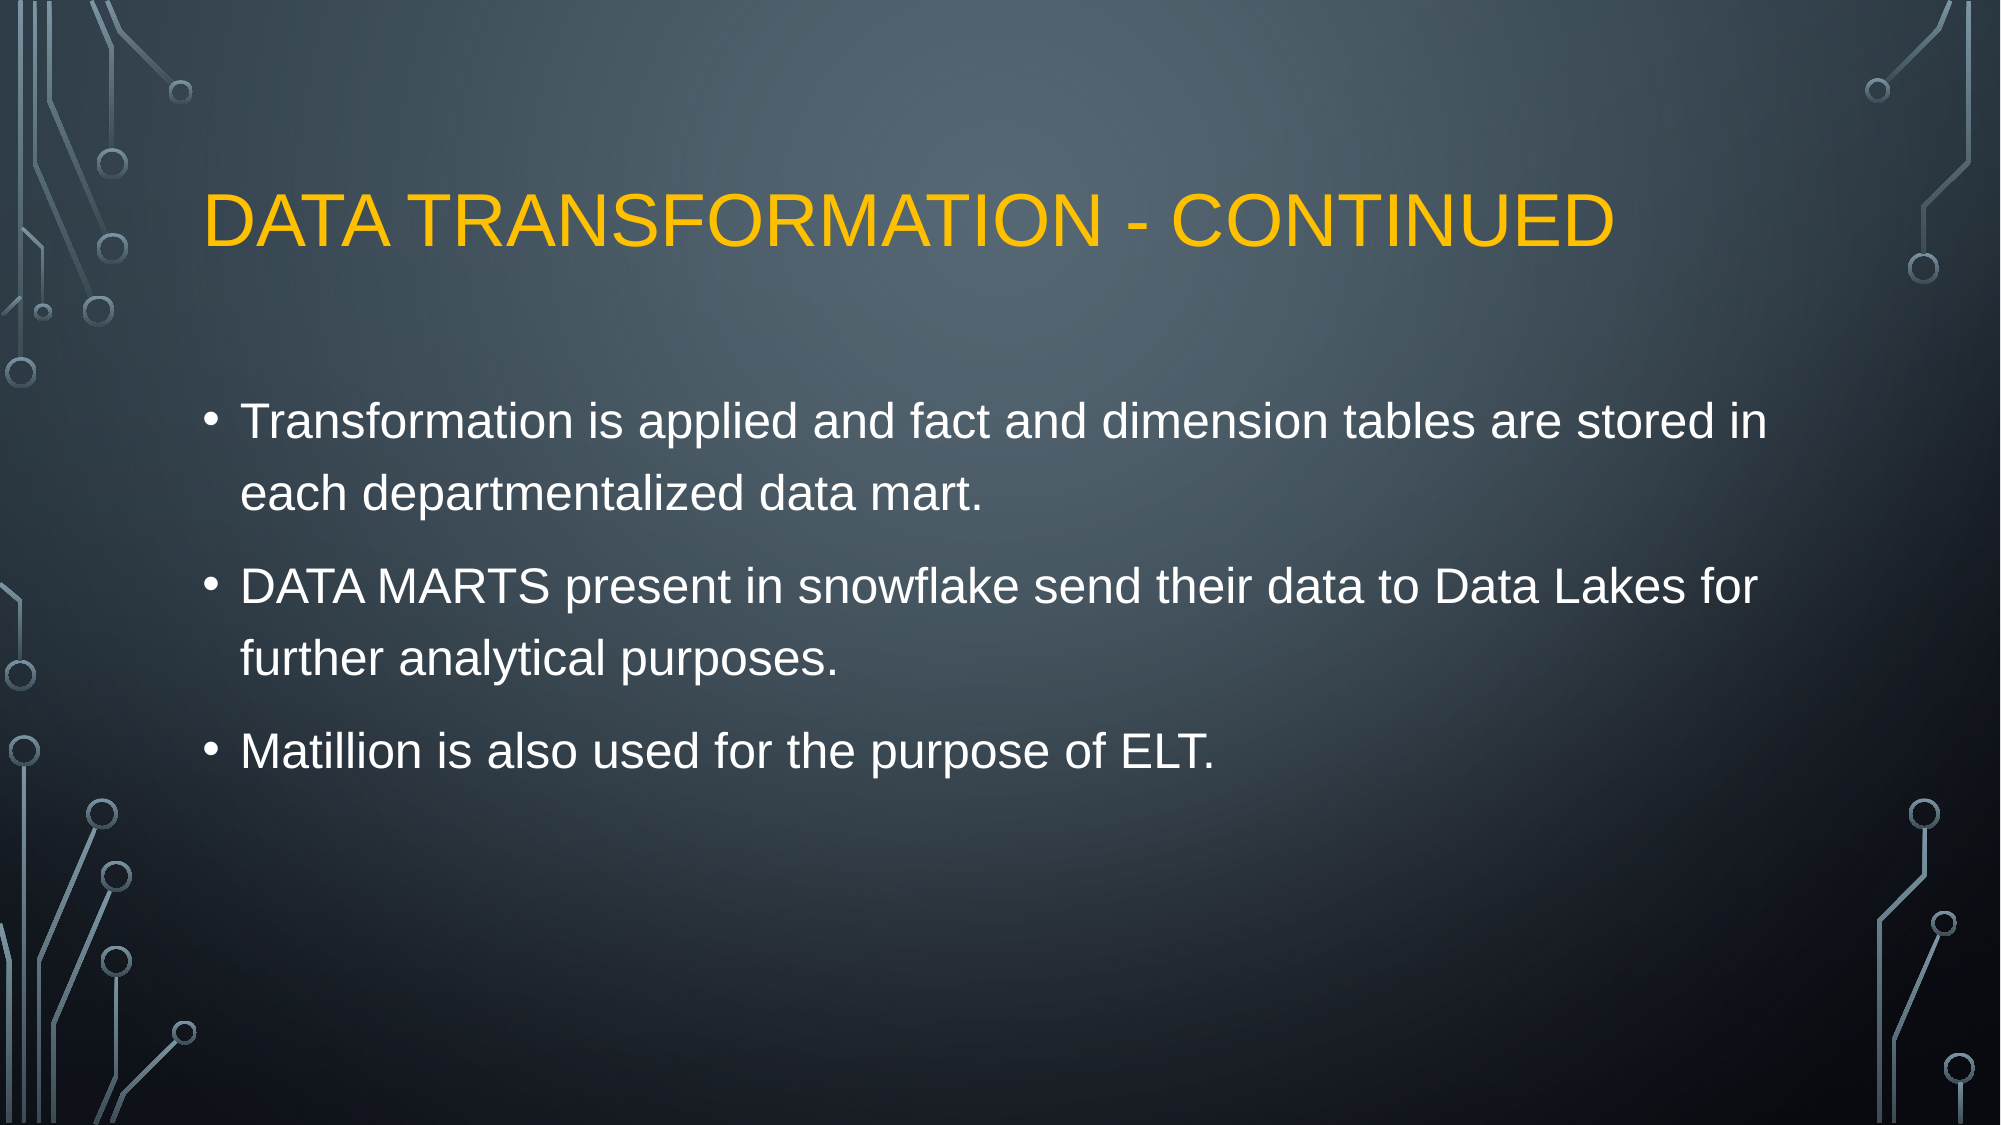

# DATA TRANSFORMATION - CONTINUED
Transformation is applied and fact and dimension tables are stored in each departmentalized data mart.
DATA MARTS present in snowflake send their data to Data Lakes for further analytical purposes.
Matillion is also used for the purpose of ELT.